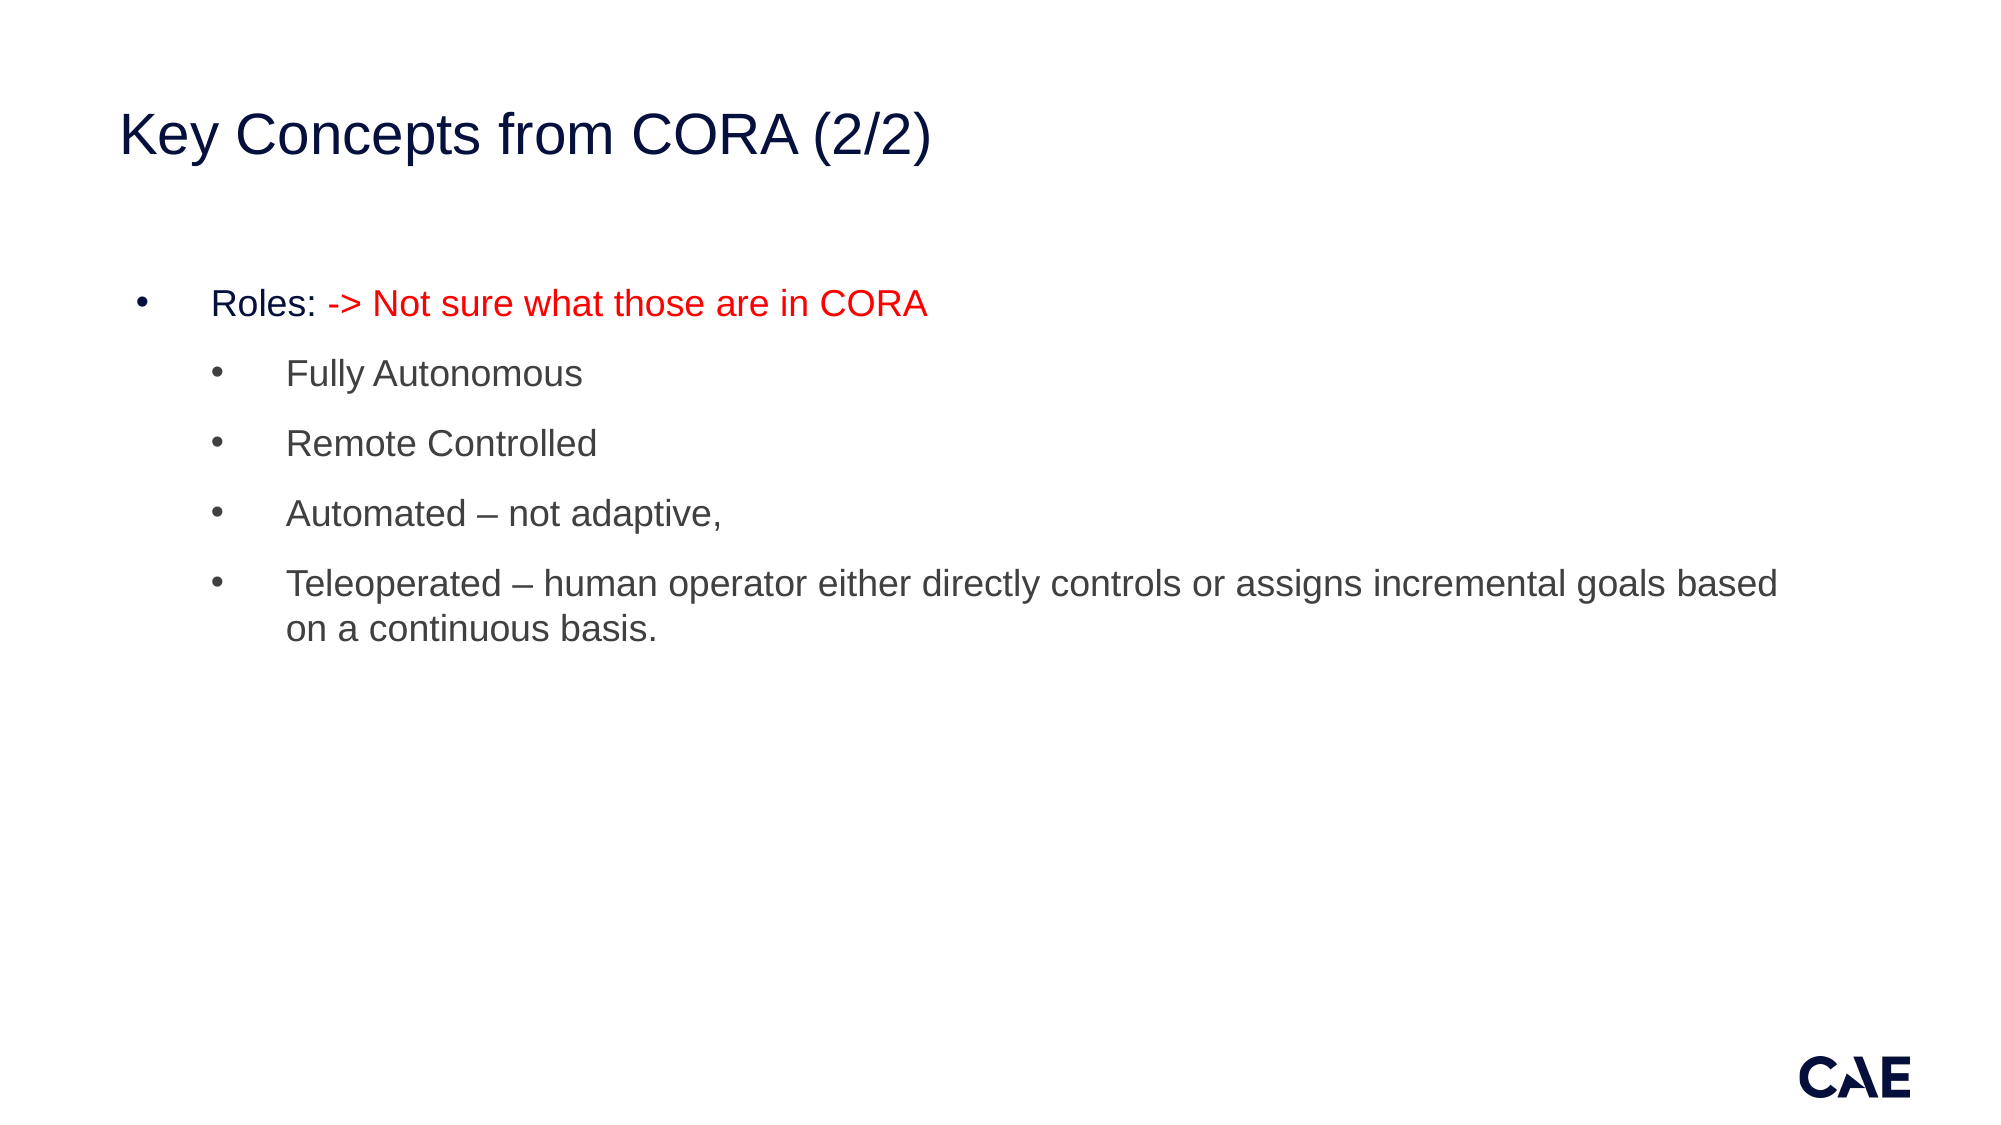

# Key Concepts from CORA (2/2)
Roles: -> Not sure what those are in CORA
Fully Autonomous
Remote Controlled
Automated – not adaptive,
Teleoperated – human operator either directly controls or assigns incremental goals based on a continuous basis.